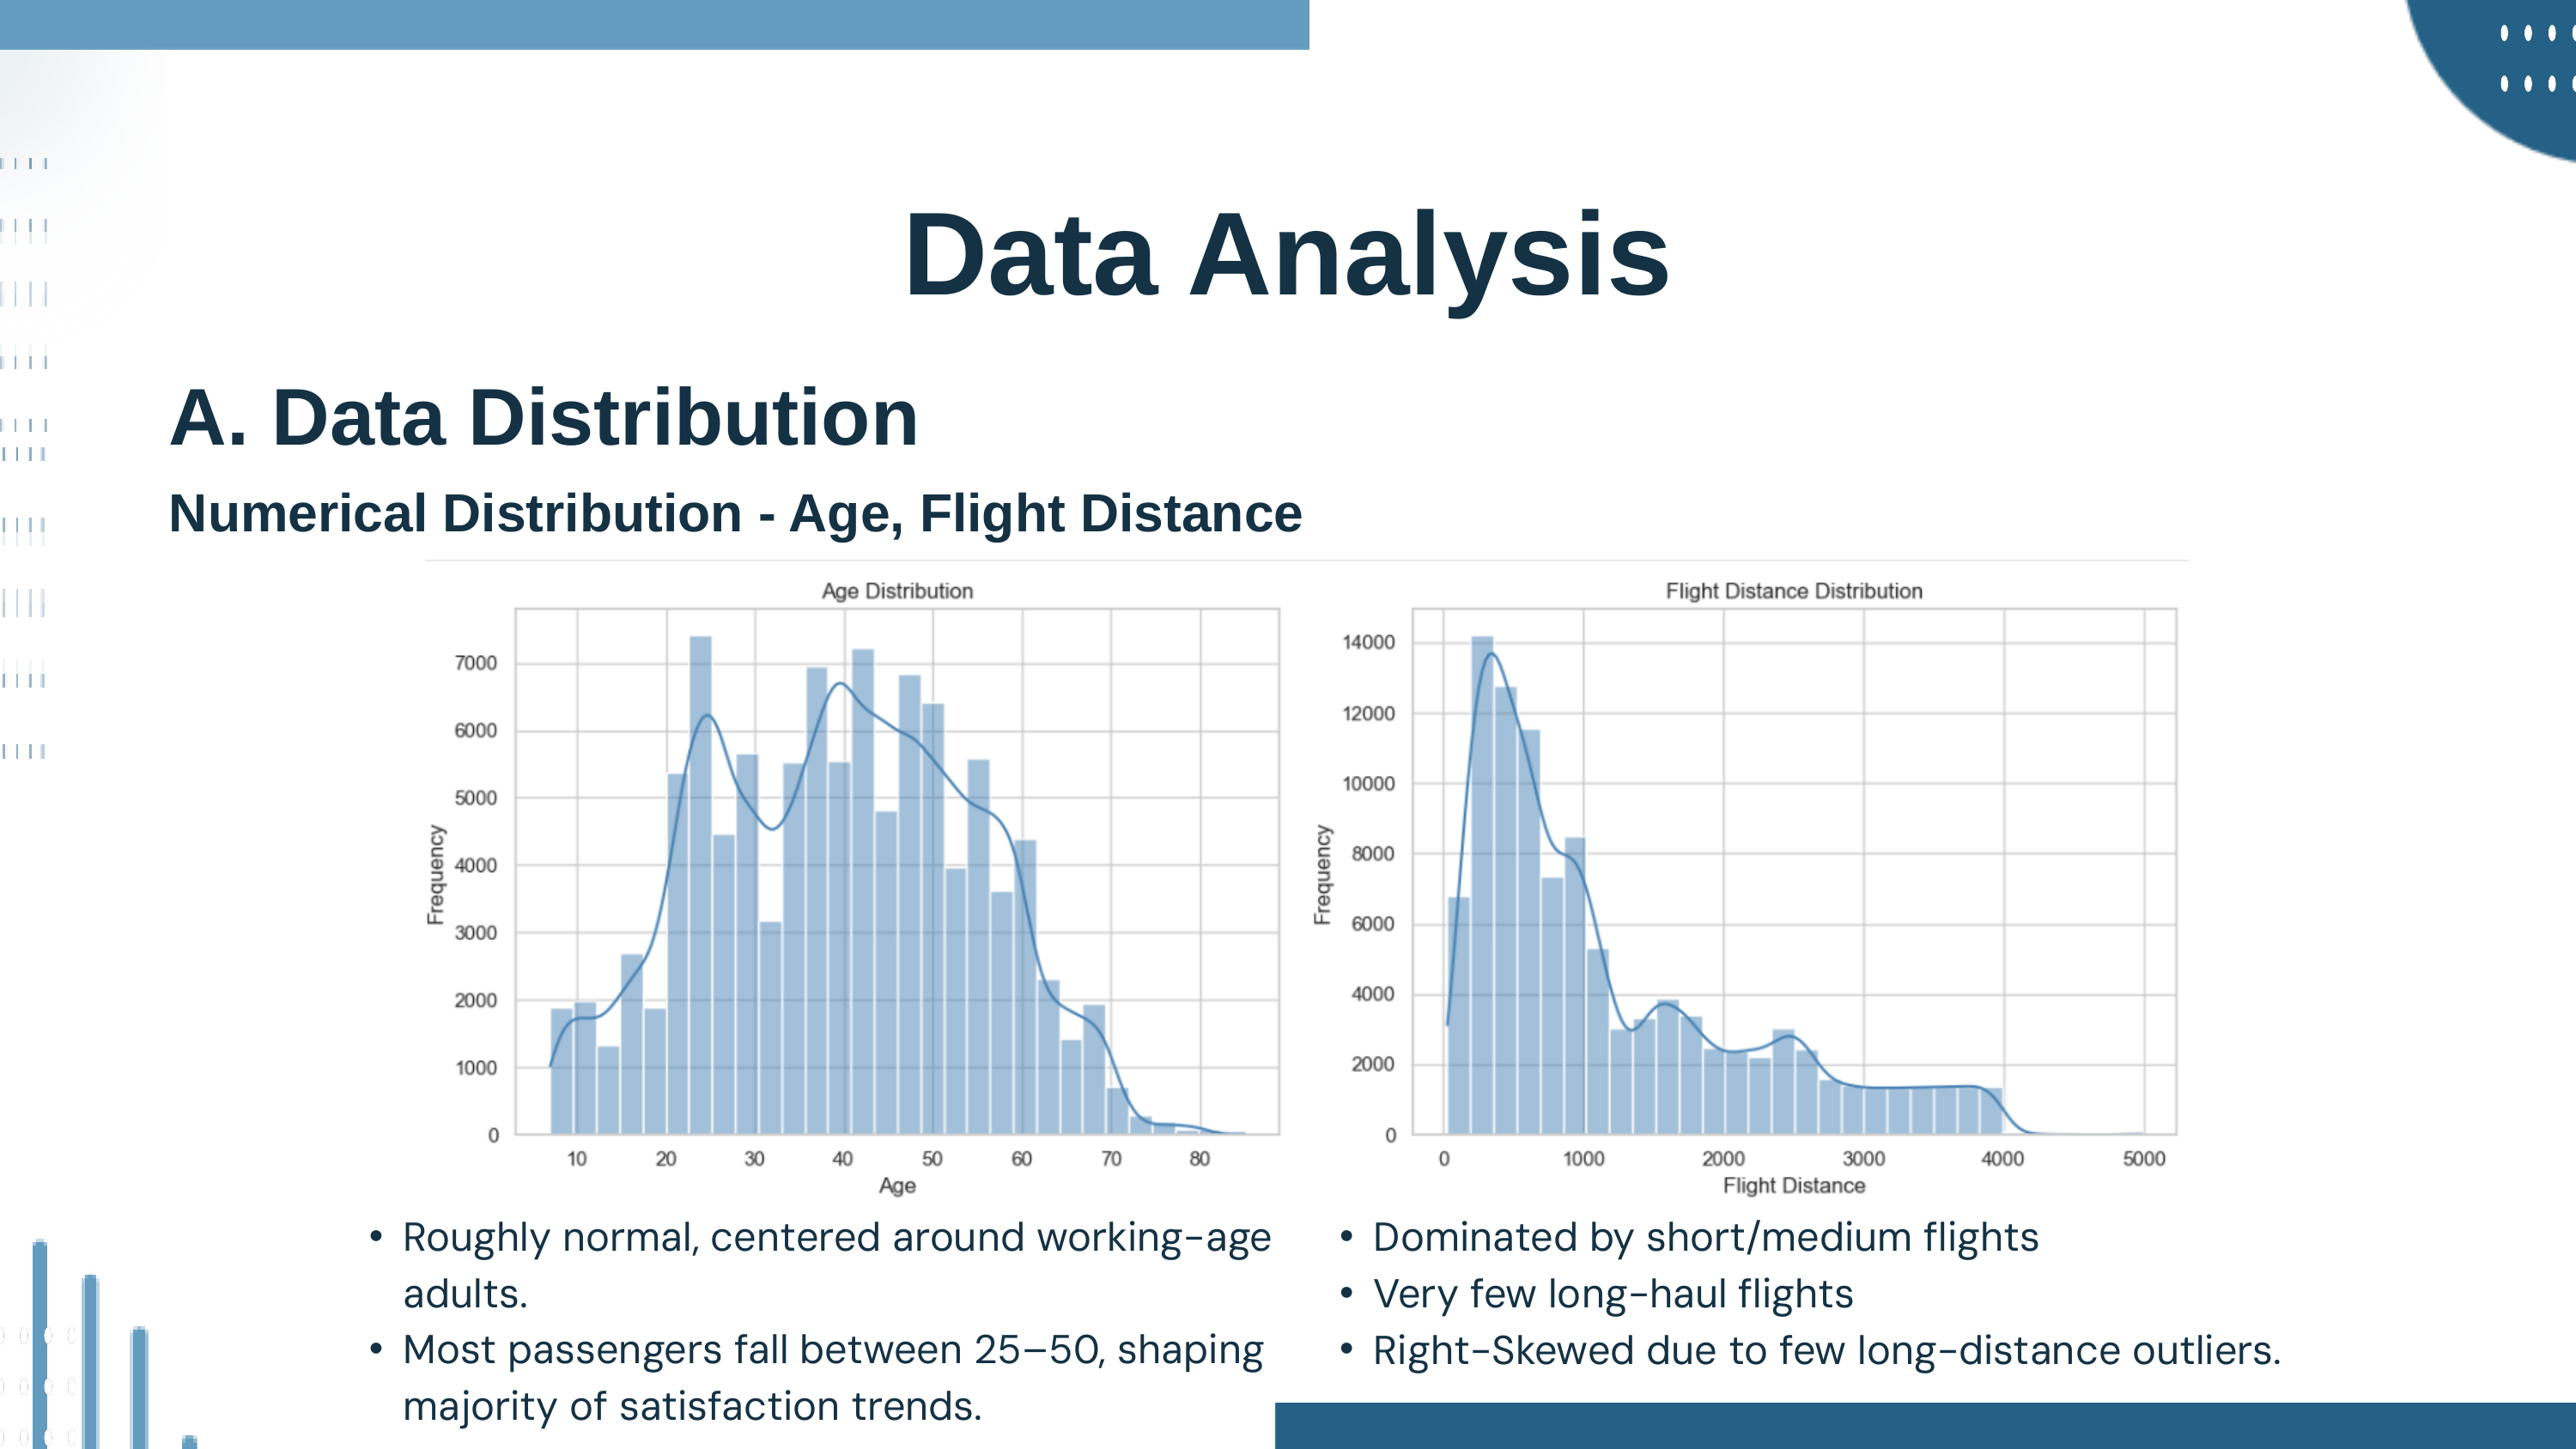

Data Analysis

A. Data Distribution
Numerical Distribution - Age, Flight Distance

Roughly normal, centered around working-age adults.
Most passengers fall between 25–50, shaping majority of satisfaction trends.
Dominated by short/medium flights
Very few long-haul flights
Right-Skewed due to few long-distance outliers.